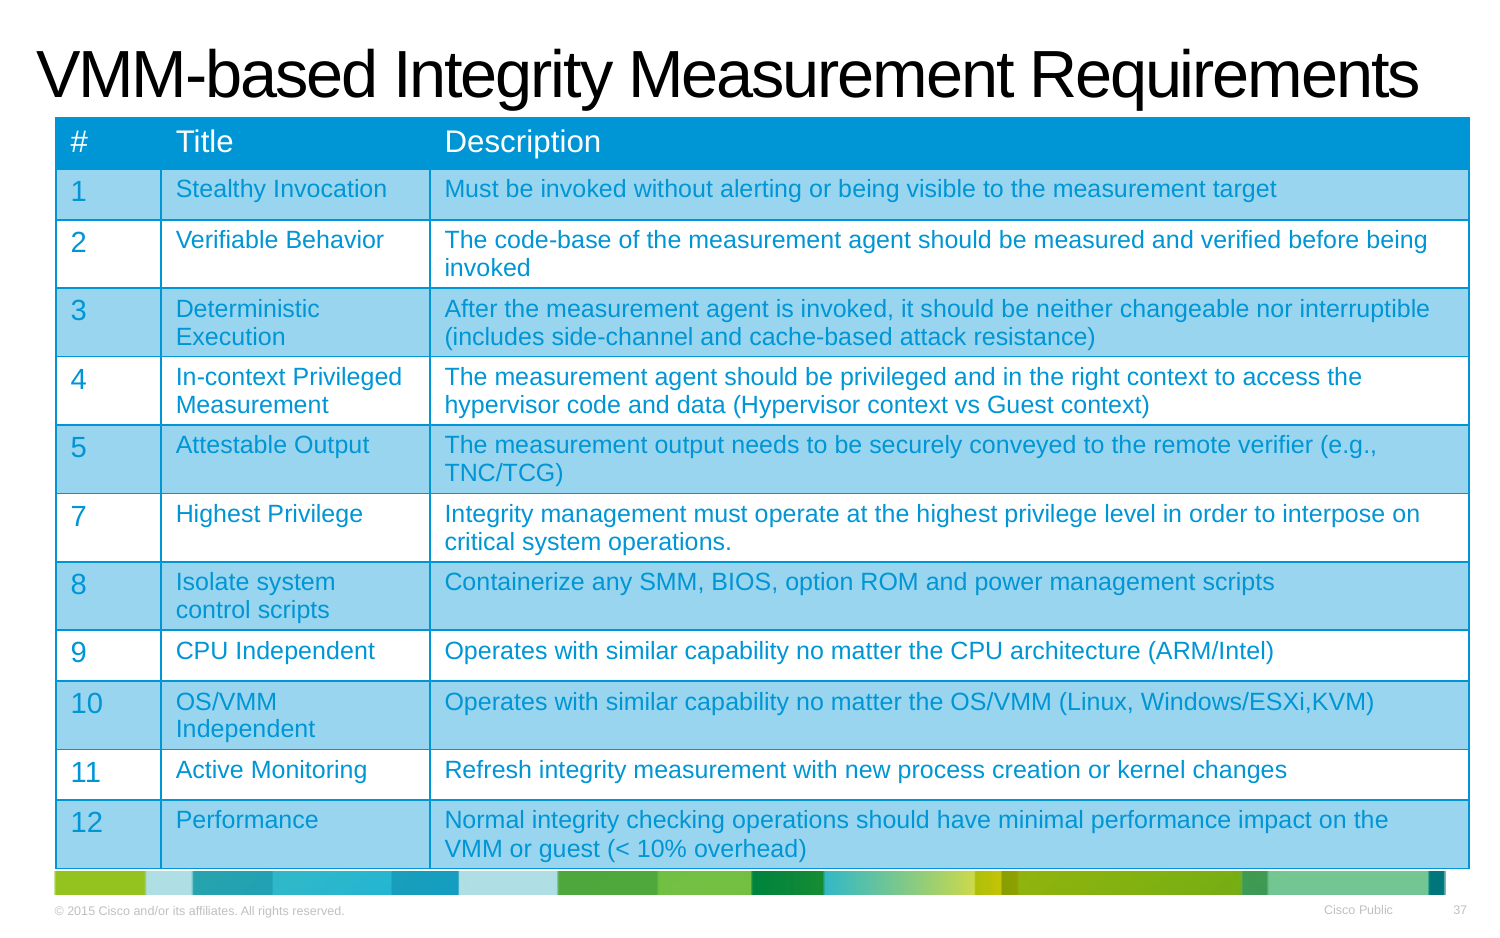

# VMM-based Integrity Measurement Requirements
| # | Title | Description |
| --- | --- | --- |
| 1 | Stealthy Invocation | Must be invoked without alerting or being visible to the measurement target |
| 2 | Verifiable Behavior | The code-base of the measurement agent should be measured and verified before being invoked |
| 3 | Deterministic Execution | After the measurement agent is invoked, it should be neither changeable nor interruptible (includes side-channel and cache-based attack resistance) |
| 4 | In-context Privileged Measurement | The measurement agent should be privileged and in the right context to access the hypervisor code and data (Hypervisor context vs Guest context) |
| 5 | Attestable Output | The measurement output needs to be securely conveyed to the remote verifier (e.g., TNC/TCG) |
| 7 | Highest Privilege | Integrity management must operate at the highest privilege level in order to interpose on critical system operations. |
| 8 | Isolate system control scripts | Containerize any SMM, BIOS, option ROM and power management scripts |
| 9 | CPU Independent | Operates with similar capability no matter the CPU architecture (ARM/Intel) |
| 10 | OS/VMM Independent | Operates with similar capability no matter the OS/VMM (Linux, Windows/ESXi,KVM) |
| 11 | Active Monitoring | Refresh integrity measurement with new process creation or kernel changes |
| 12 | Performance | Normal integrity checking operations should have minimal performance impact on the VMM or guest (< 10% overhead) |